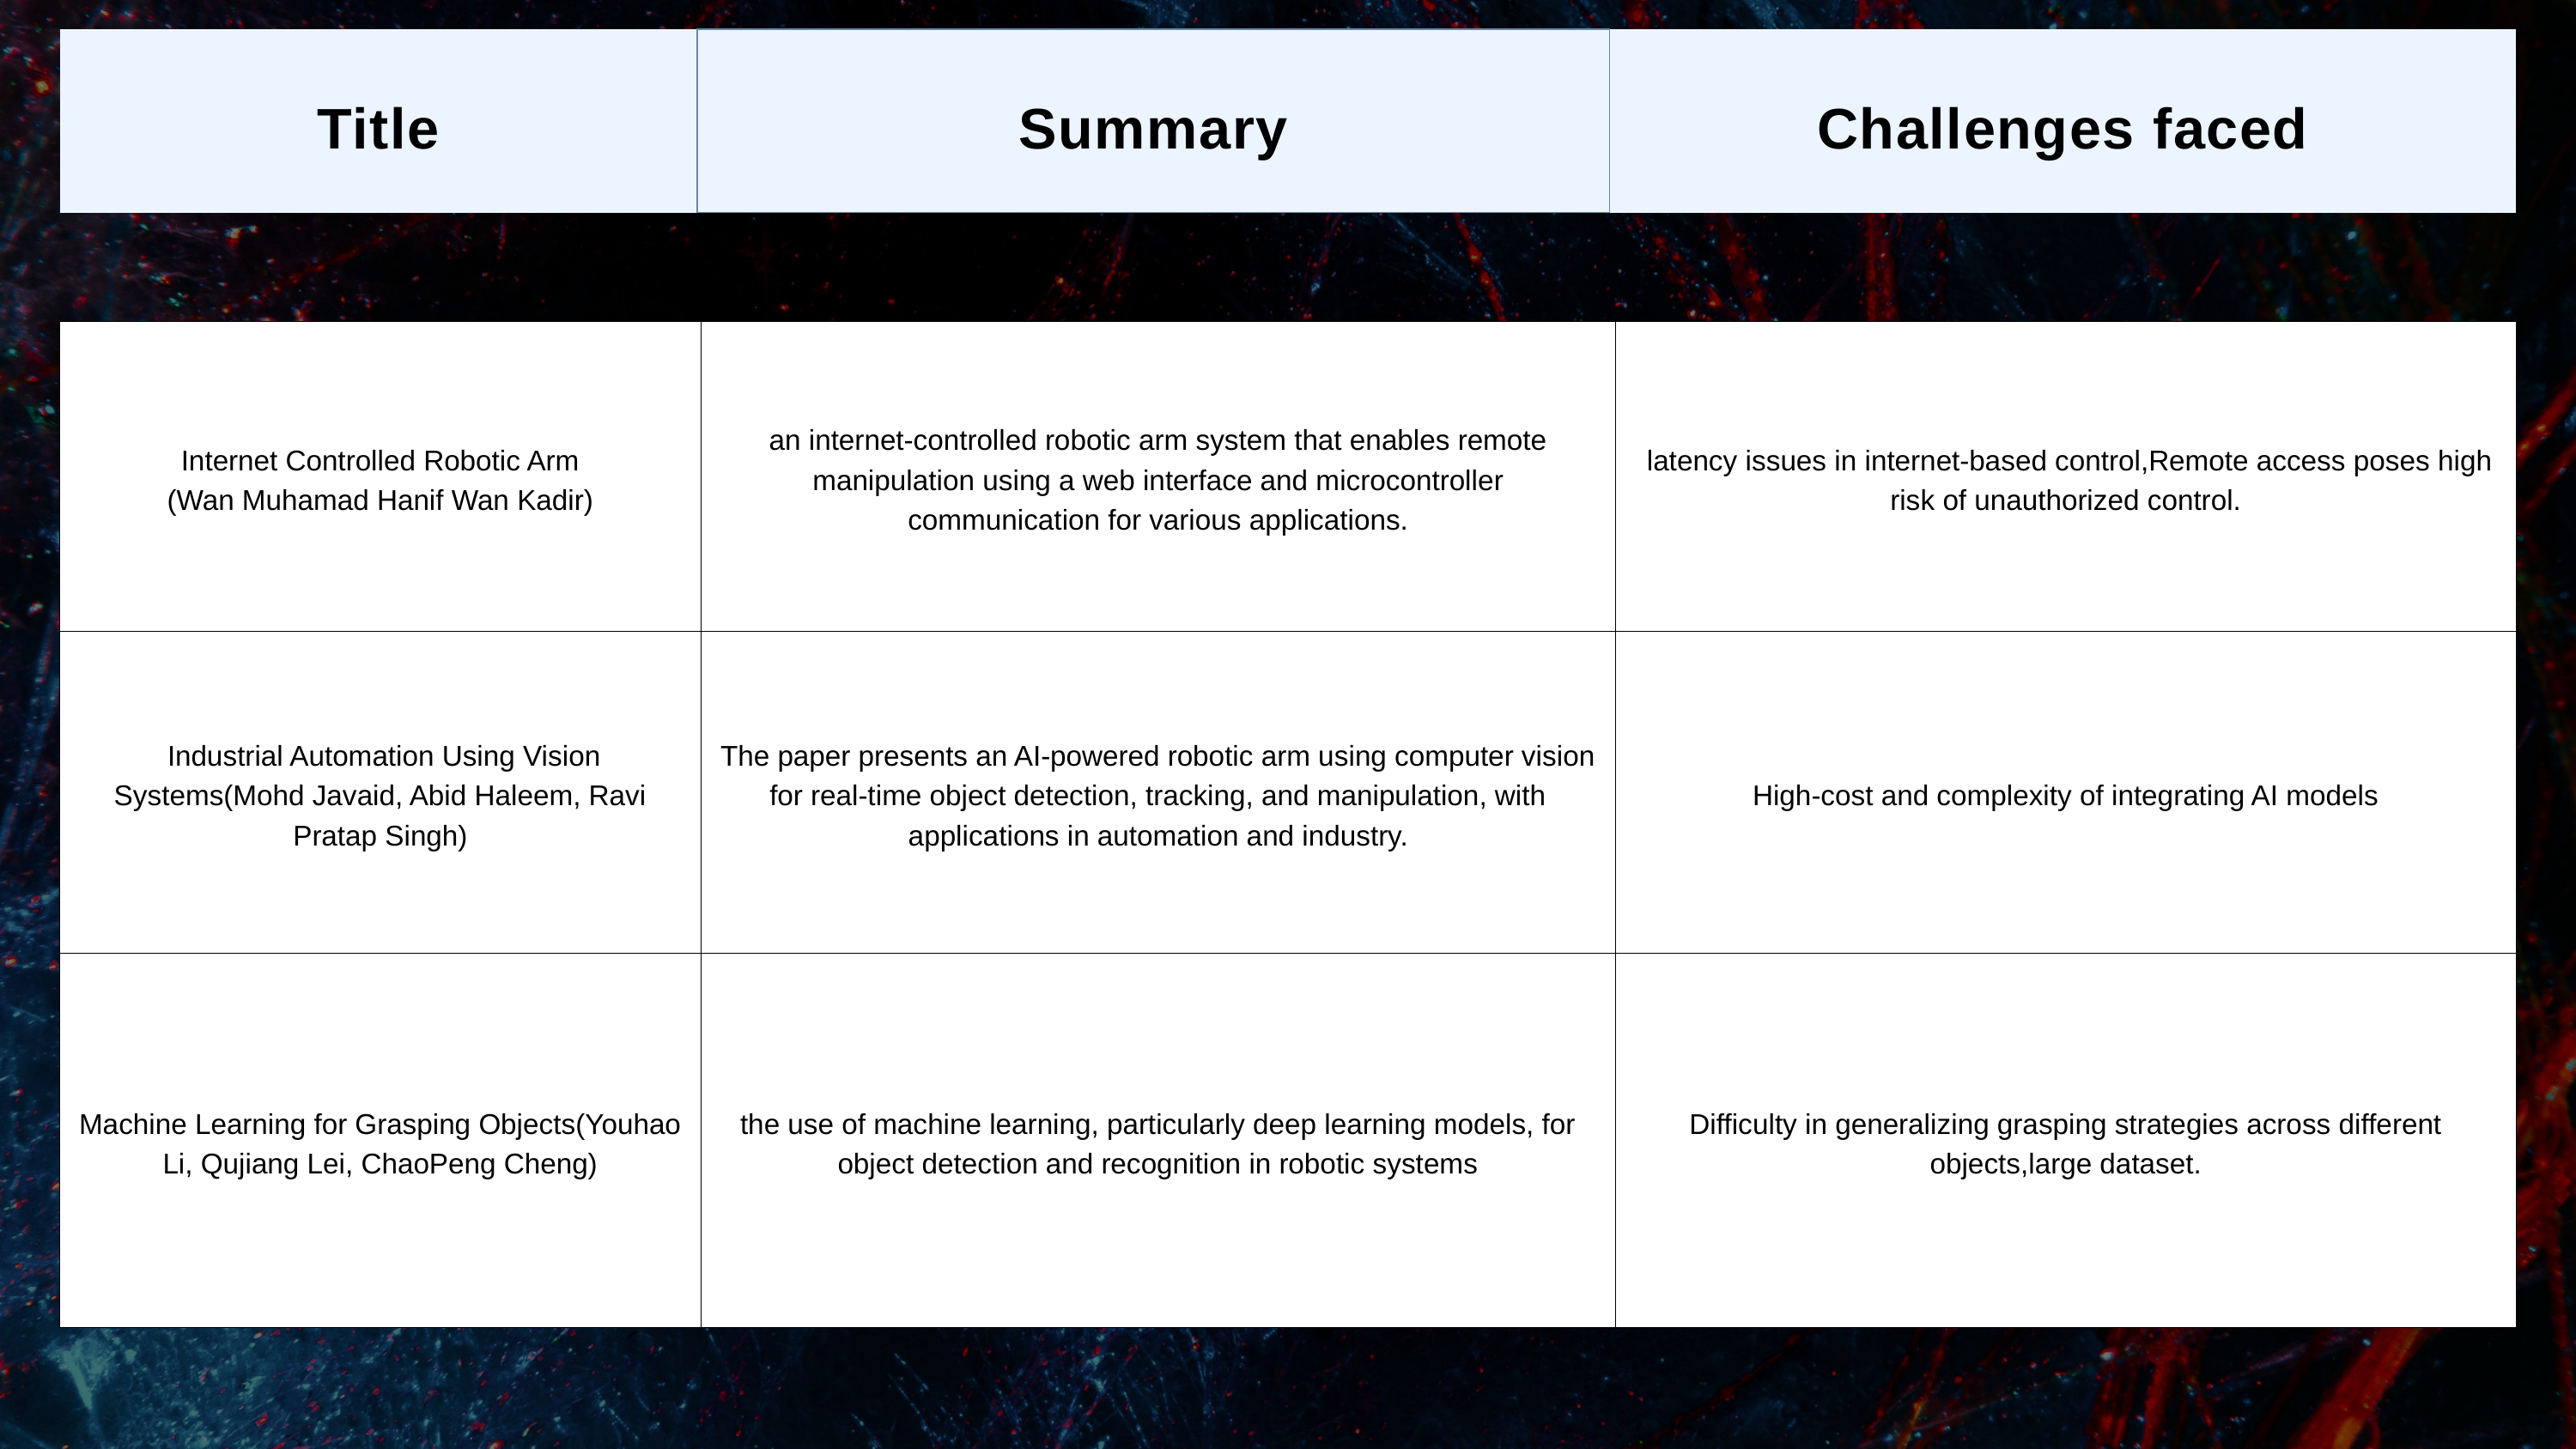

| Title | Summary | Challenges faced |
| --- | --- | --- |
| Internet Controlled Robotic Arm (Wan Muhamad Hanif Wan Kadir) | an internet-controlled robotic arm system that enables remote manipulation using a web interface and microcontroller communication for various applications. | latency issues in internet-based control,Remote access poses high risk of unauthorized control. |
| --- | --- | --- |
| Industrial Automation Using Vision Systems(Mohd Javaid, Abid Haleem, Ravi Pratap Singh) | The paper presents an AI-powered robotic arm using computer vision for real-time object detection, tracking, and manipulation, with applications in automation and industry. | High-cost and complexity of integrating AI models |
| Machine Learning for Grasping Objects(Youhao Li, Qujiang Lei, ChaoPeng Cheng) | the use of machine learning, particularly deep learning models, for object detection and recognition in robotic systems | Difficulty in generalizing grasping strategies across different objects,large dataset. |